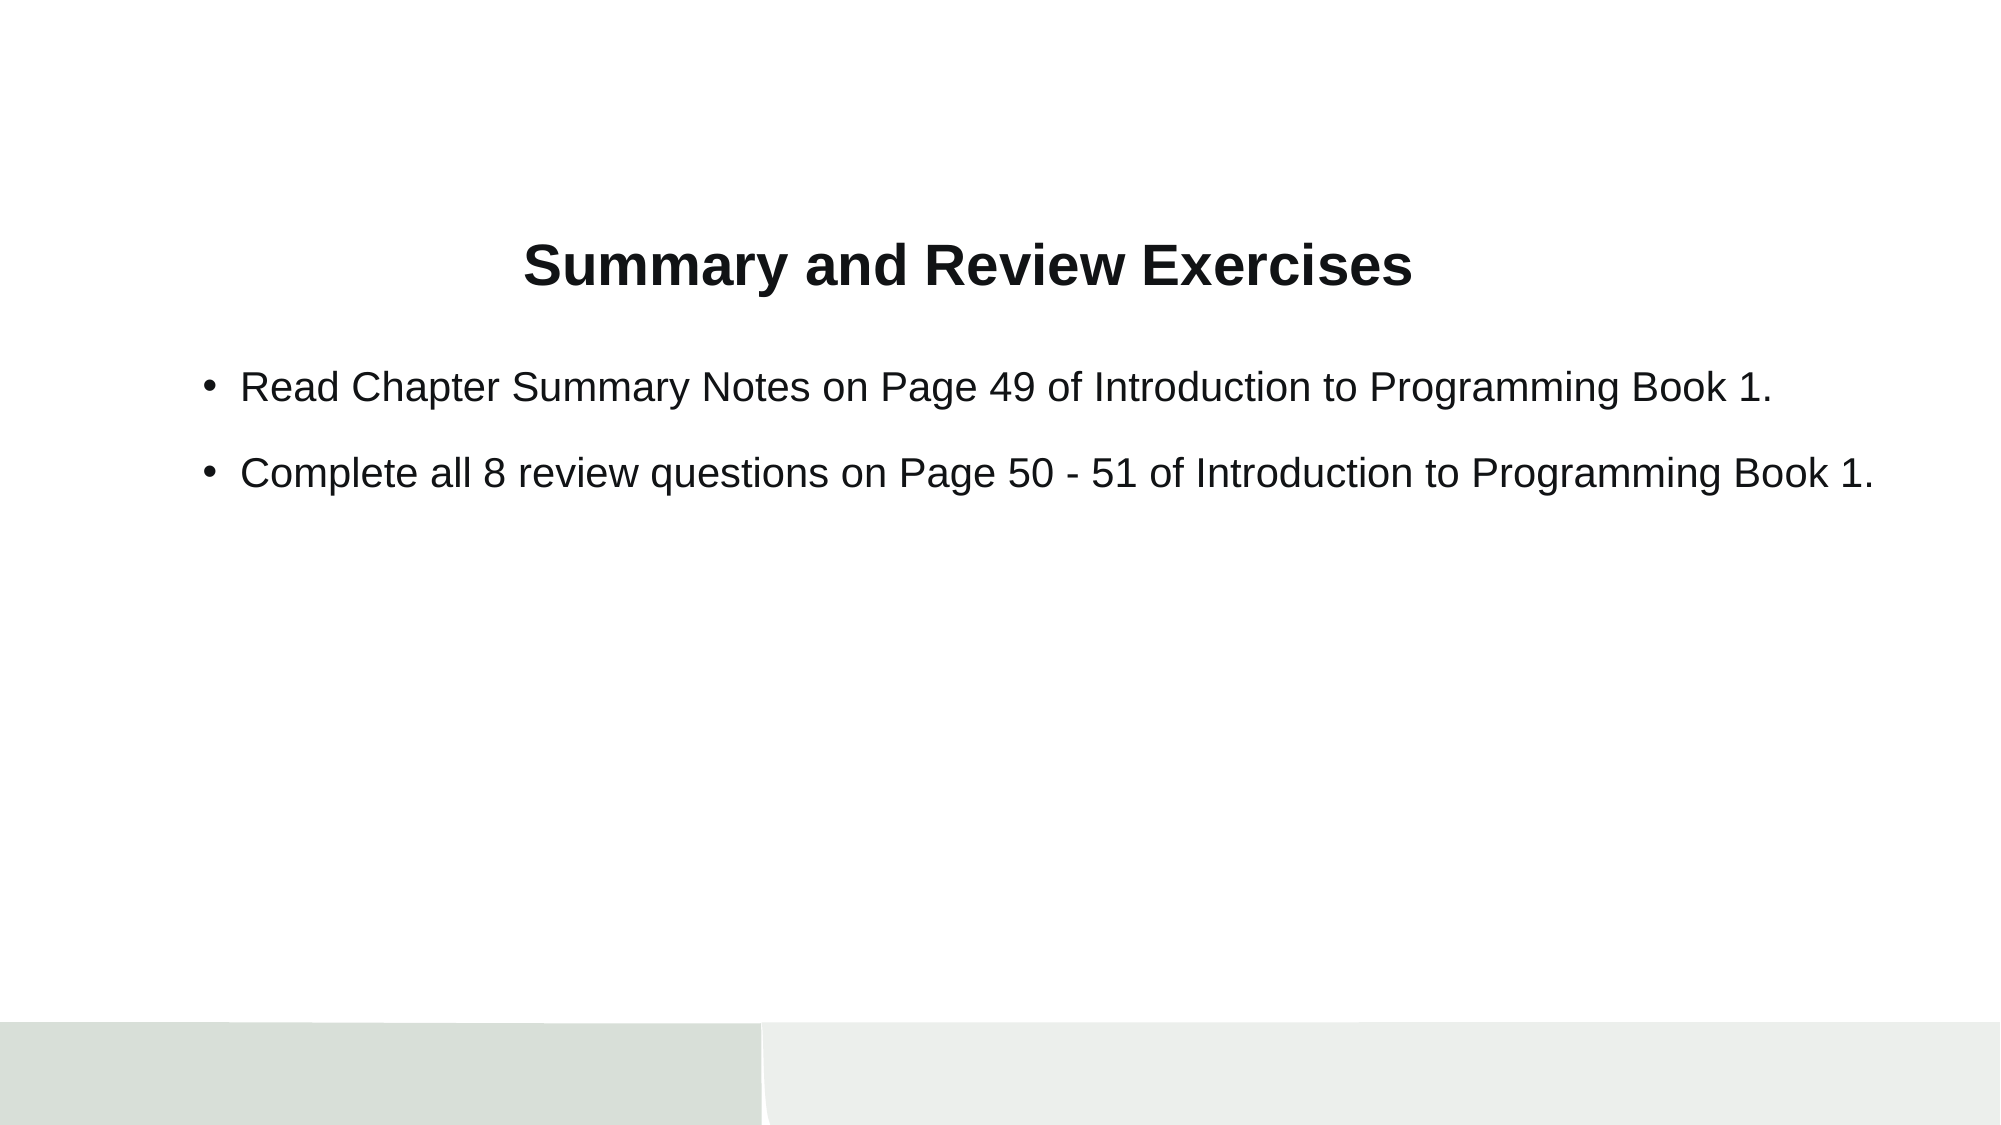

# Summary and Review Exercises
Read Chapter Summary Notes on Page 49 of Introduction to Programming Book 1.
Complete all 8 review questions on Page 50 - 51 of Introduction to Programming Book 1.